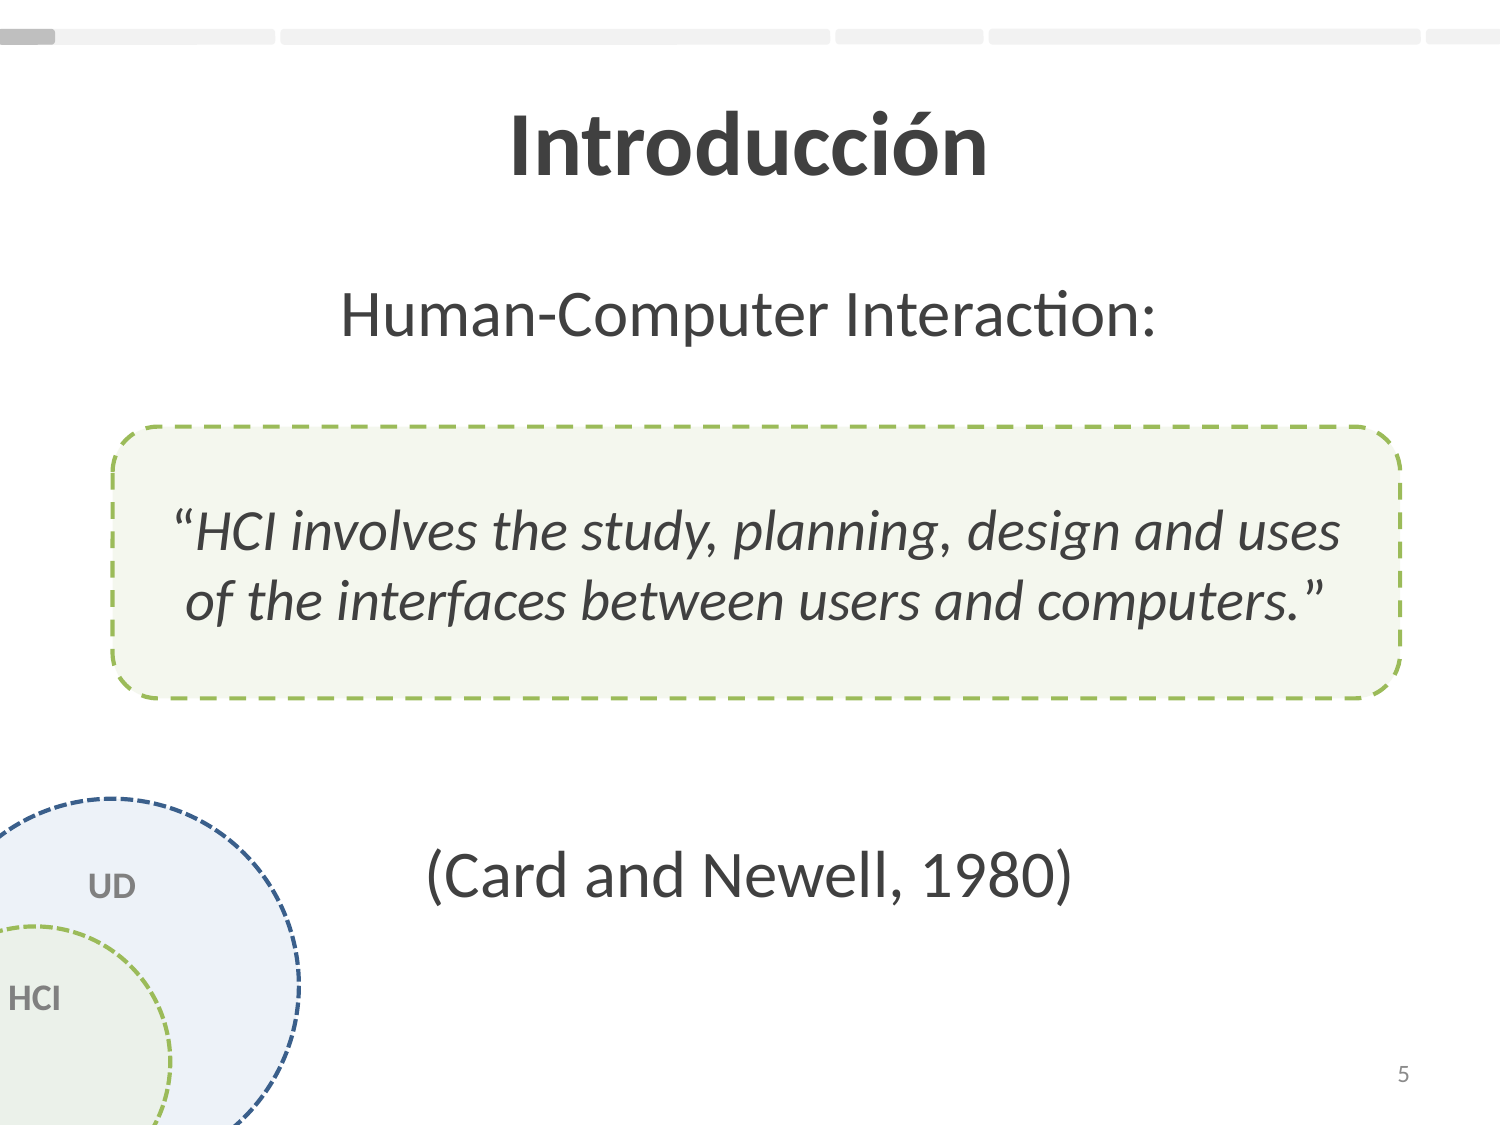

# Introducción
Human-Computer Interaction:

(Card and Newell, 1980)

“HCI involves the study, planning, design and uses of the interfaces between users and computers.”
UD
HCI
5